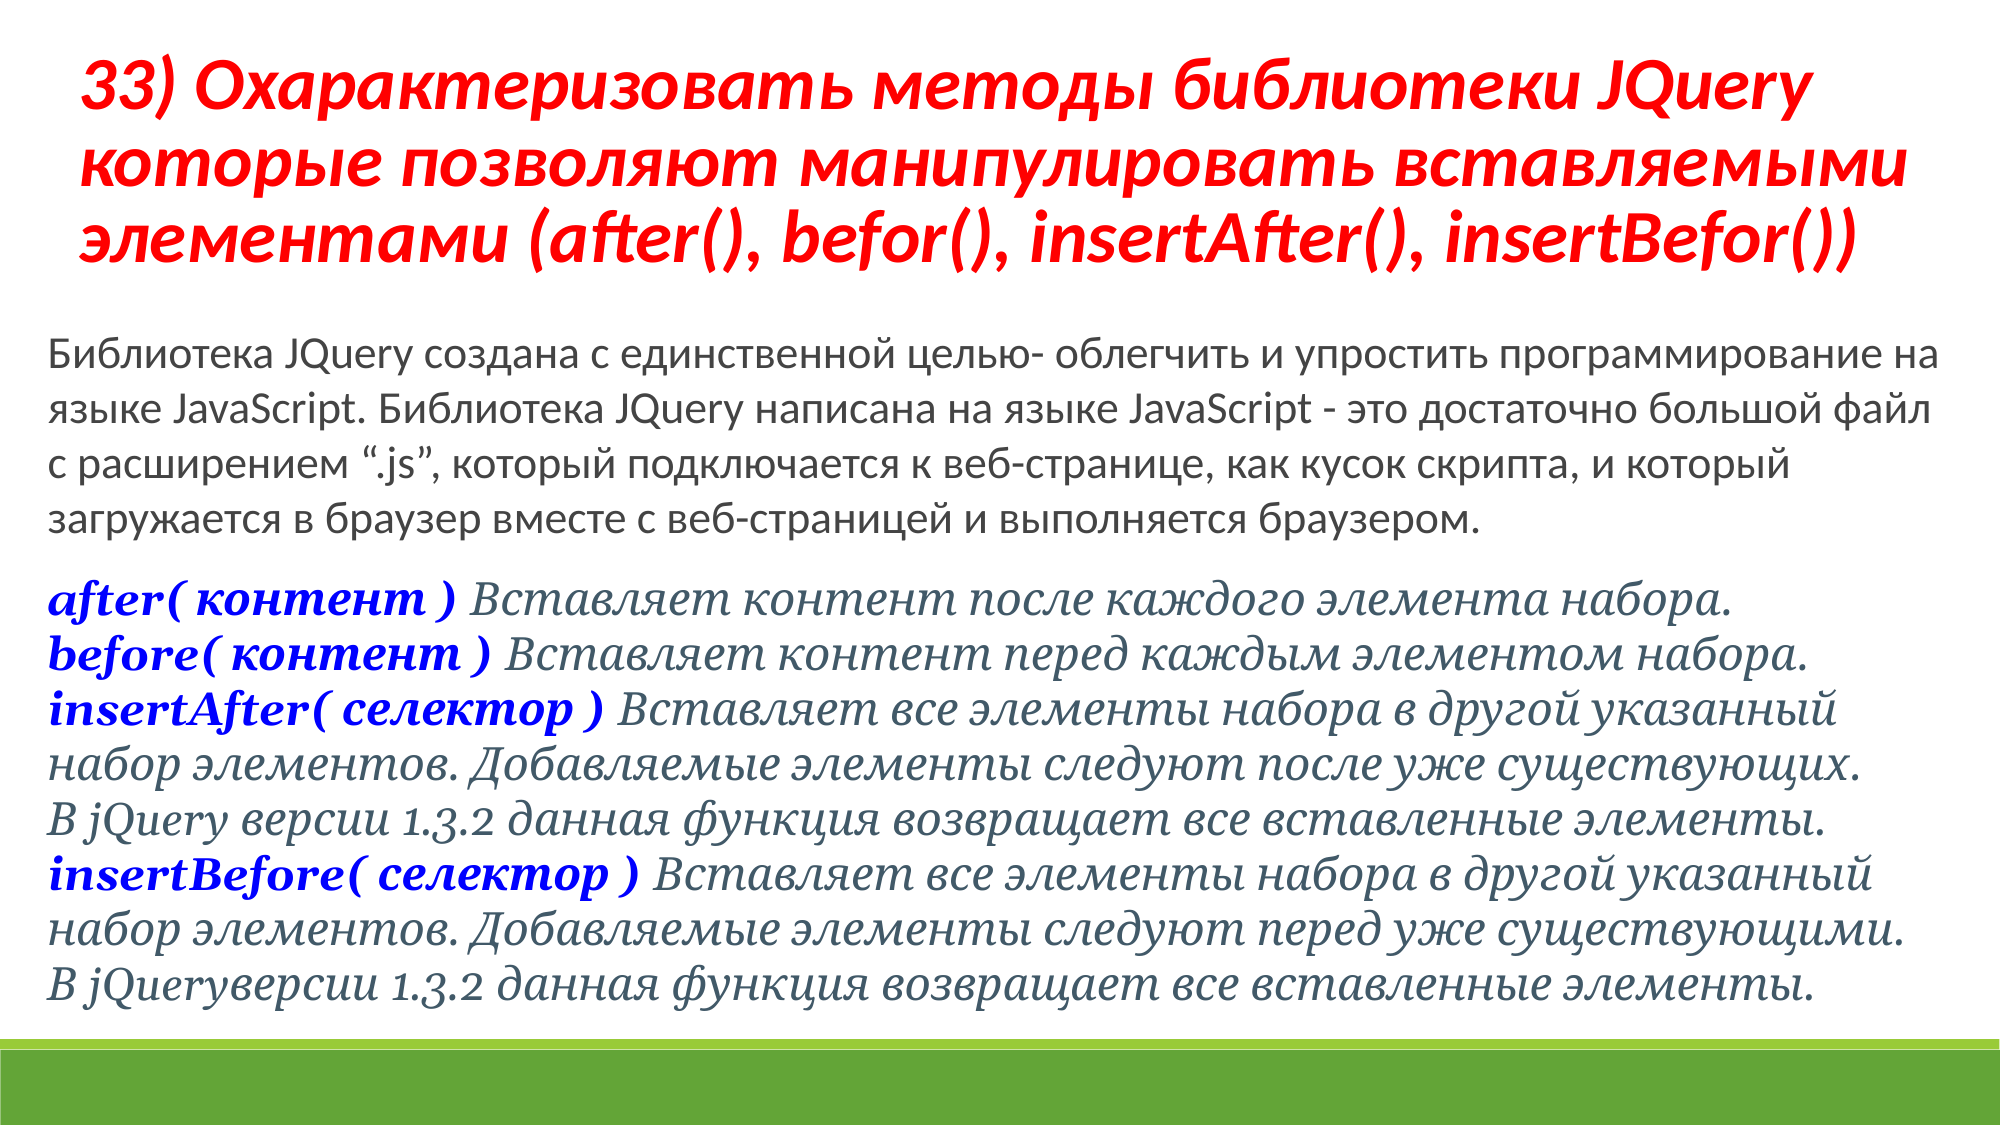

33) Охарактеризовать методы библиотеки JQuery  которые позволяют манипулировать вставляемыми элементами (after(), befor(), insertAfter(), insertBefor())
Библиотека JQuery создана с единственной целью- облегчить и упростить программирование на языке JavaScript. Библиотека JQuery написана на языке JavaScript - это достаточно большой файл с расширением “.js”, который подключается к веб-странице, как кусок скрипта, и который загружается в браузер вместе с веб-страницей и выполняется браузером.
after( контент ) Вставляет контент после каждого элемента набора.
before( контент ) Вставляет контент перед каждым элементом набора.
insertAfter( селектор ) Вставляет все элементы набора в другой указанный набор элементов. Добавляемые элементы следуют после уже существующих. В jQuery версии 1.3.2 данная функция возвращает все вставленные элементы.
insertBefore( селектор ) Вставляет все элементы набора в другой указанный набор элементов. Добавляемые элементы следуют перед уже существующими. В jQueryверсии 1.3.2 данная функция возвращает все вставленные элементы.